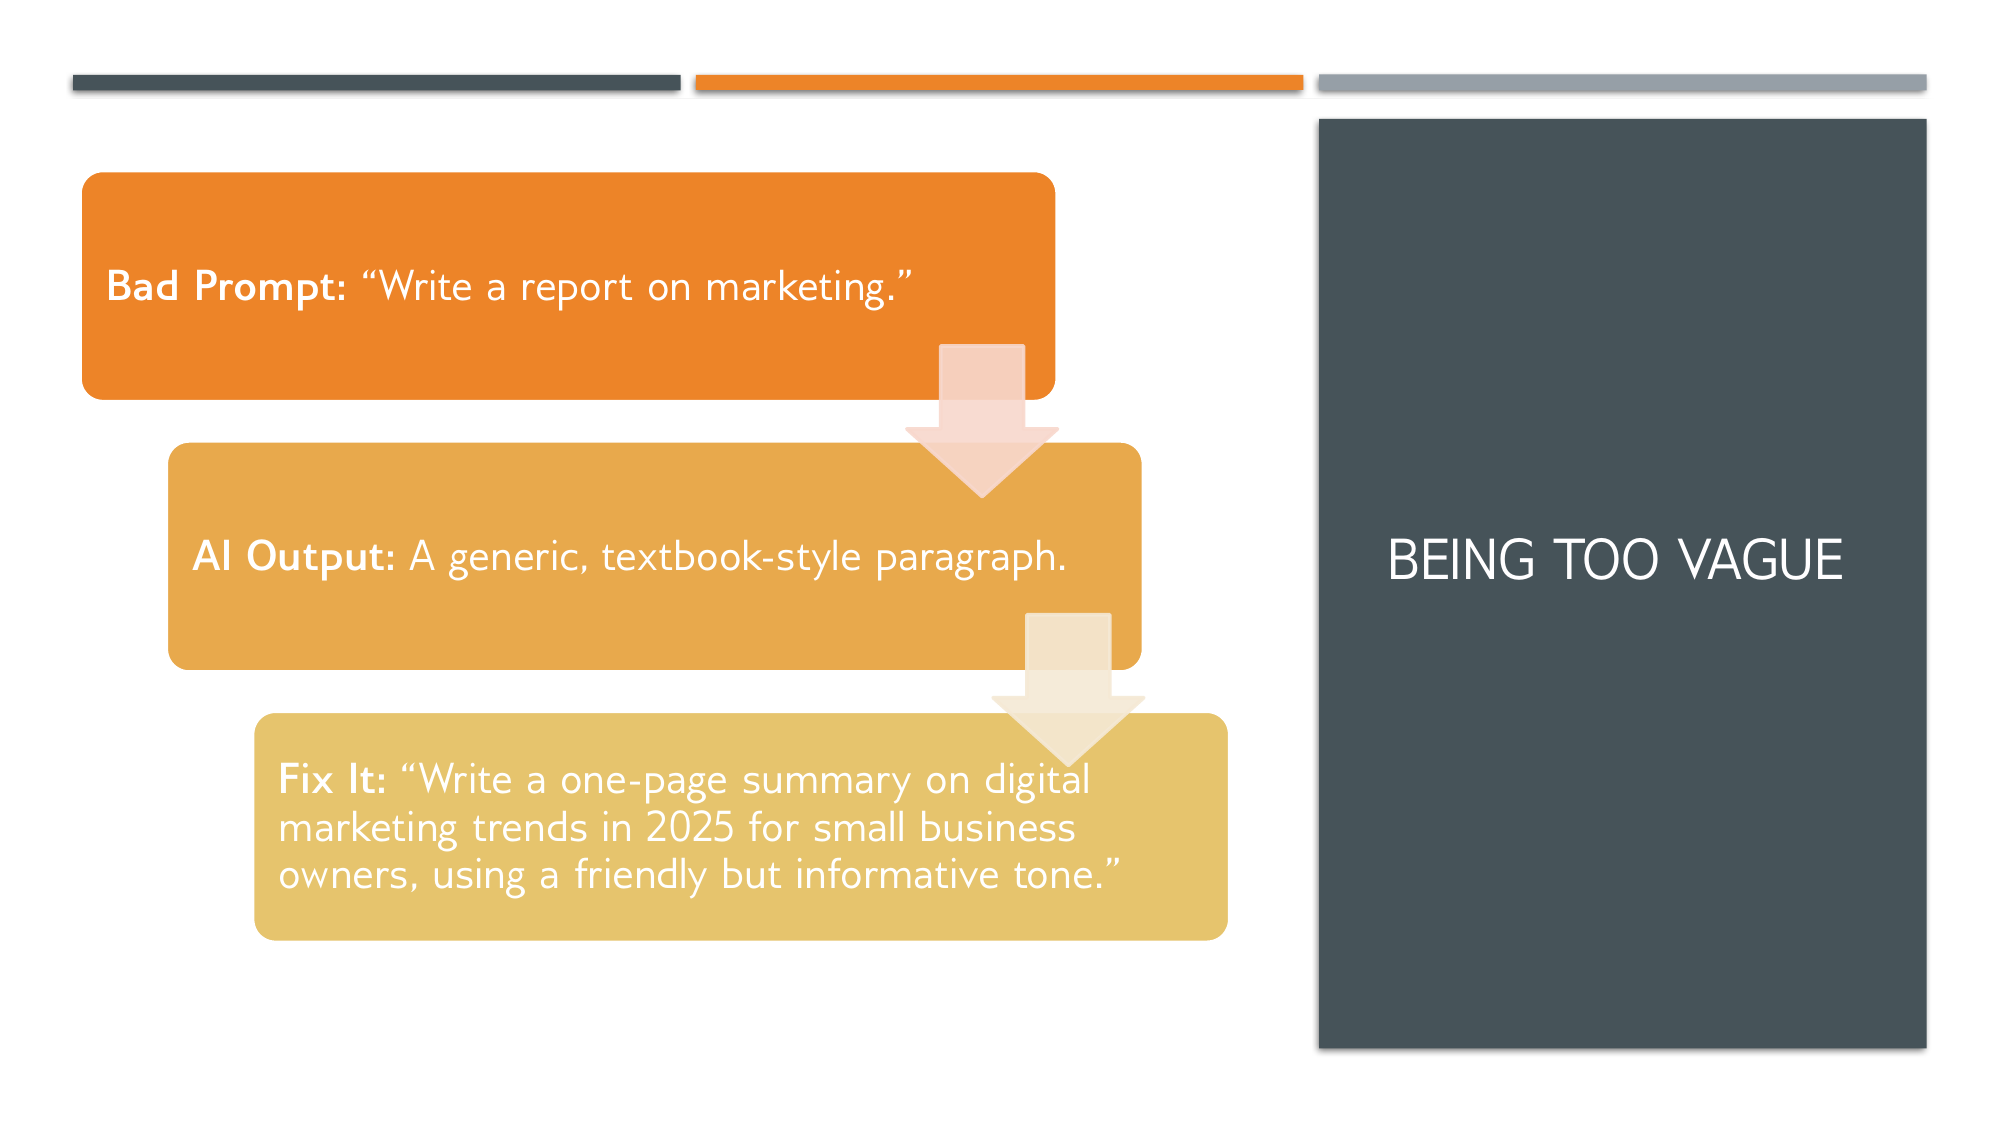

Bad Prompt: “Write a report on marketing.”
AI Output: A generic, textbook-style paragraph.
Fix It: “Write a one-page summary on digital marketing trends in 2025 for small business owners, using a friendly but informative tone.”

# Being Too Vague